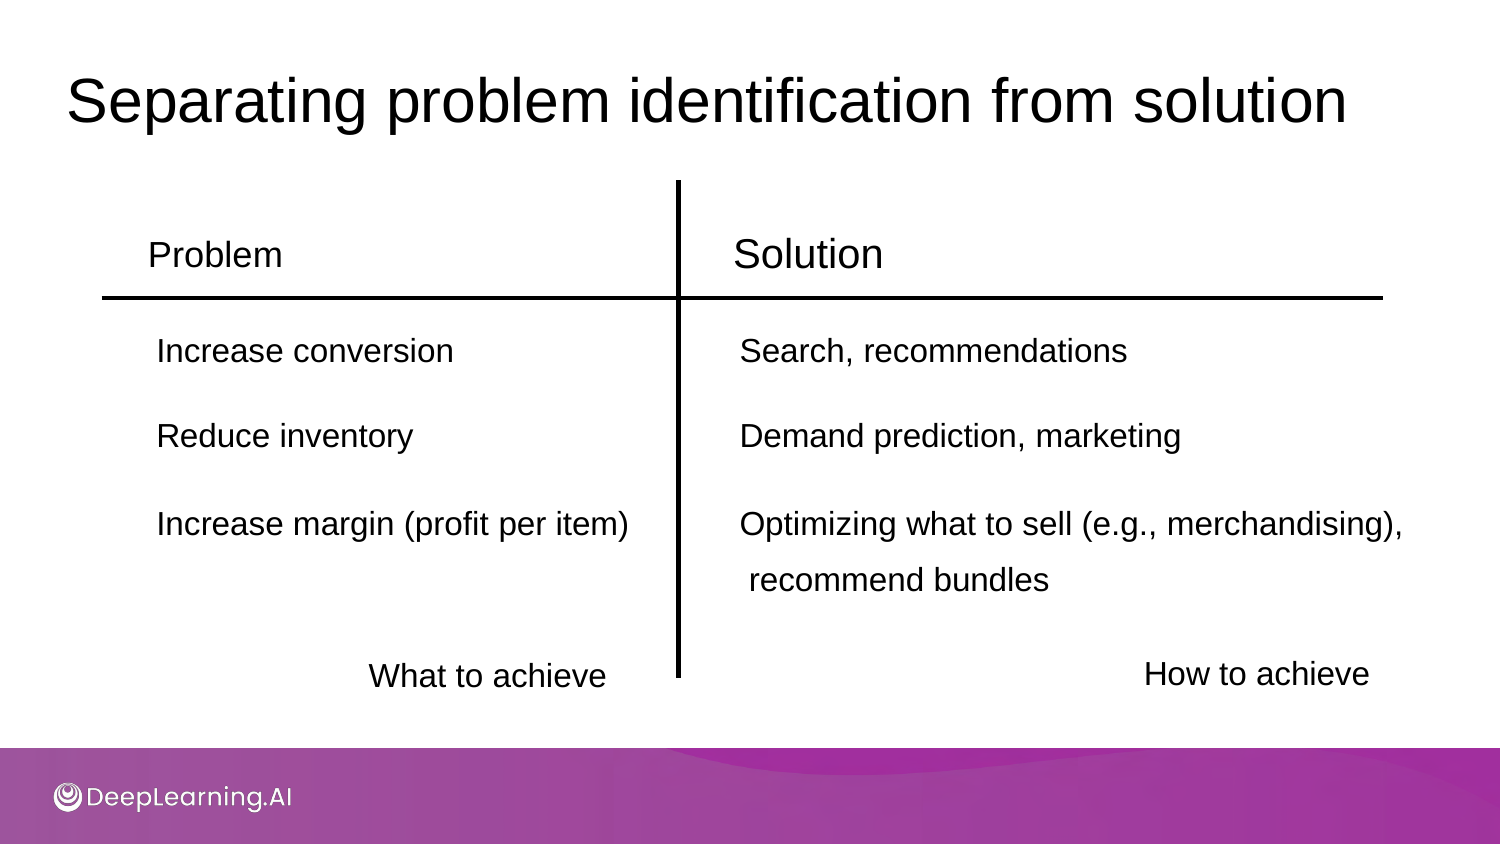

# Separating problem identification from solution

Problem	Solution
Increase conversion
Search, recommendations
Reduce inventory
Demand prediction, marketing
Optimizing what to sell (e.g., merchandising),  recommend bundles
Increase margin (profit per item)
How to achieve
What to achieve